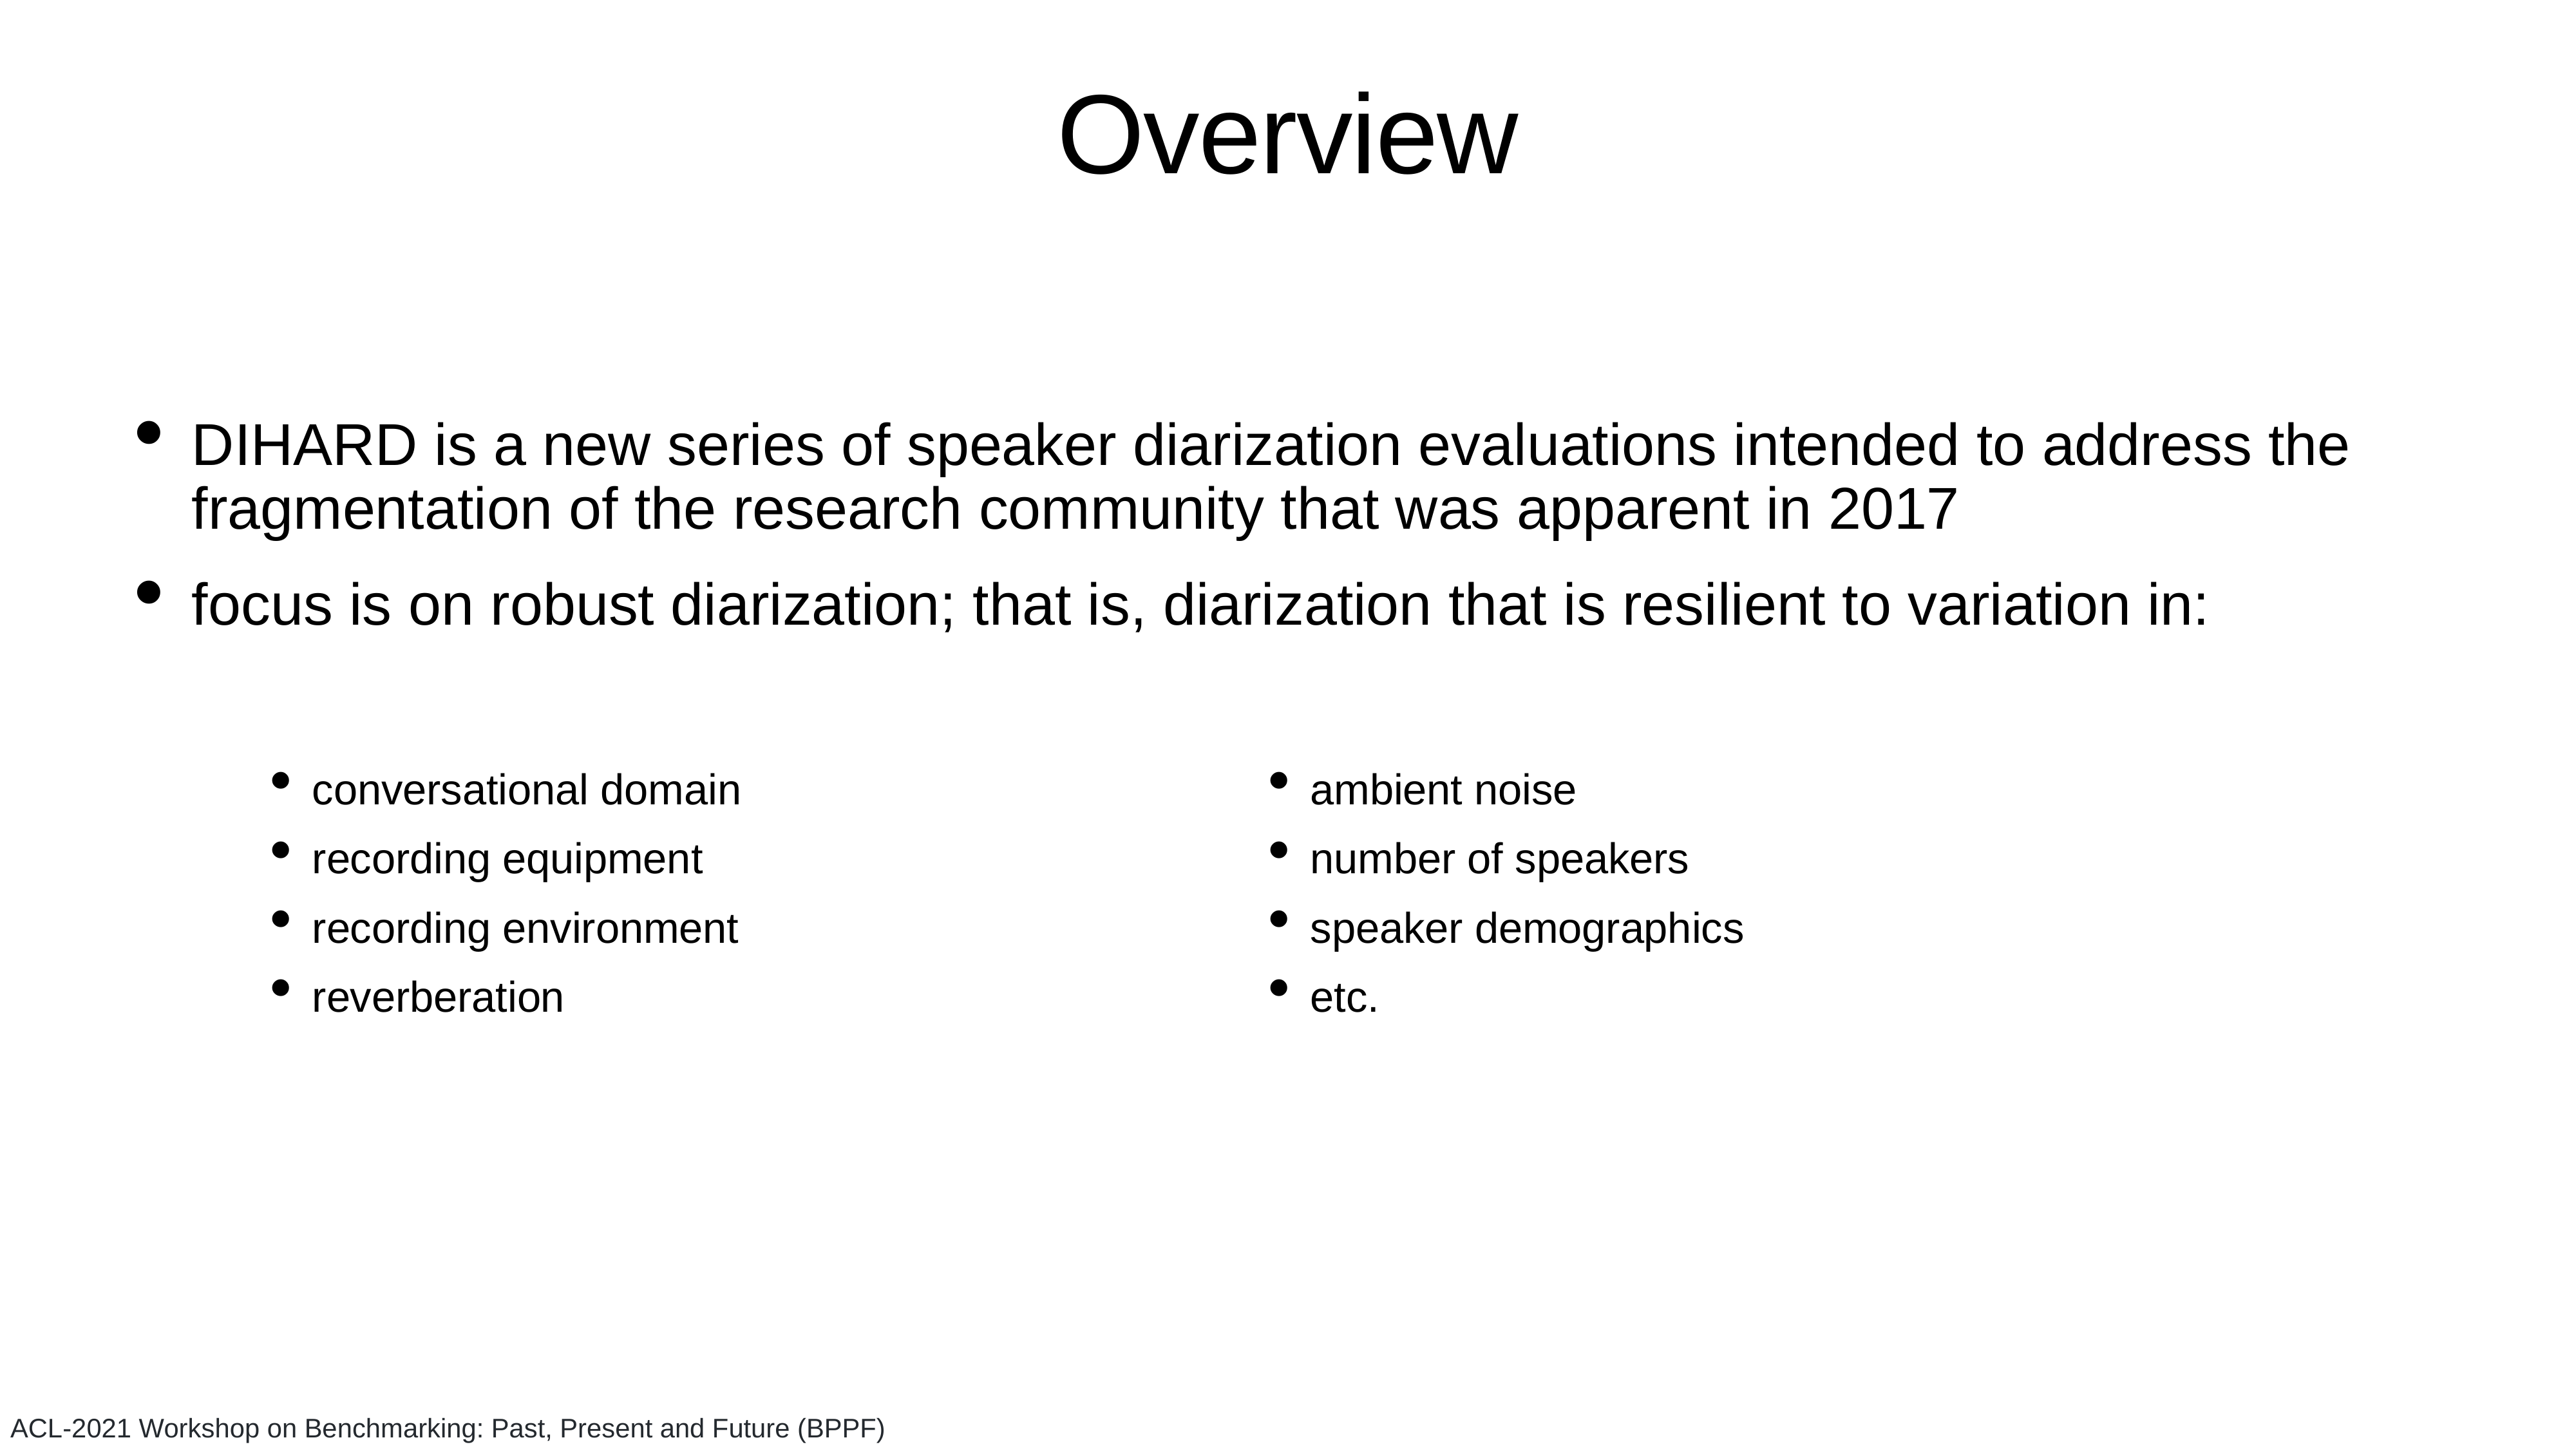

# Overview
DIHARD is a new series of speaker diarization evaluations intended to address the fragmentation of the research community that was apparent in 2017
focus is on robust diarization; that is, diarization that is resilient to variation in:
conversational domain
recording equipment
recording environment
reverberation
ambient noise
number of speakers
speaker demographics
etc.